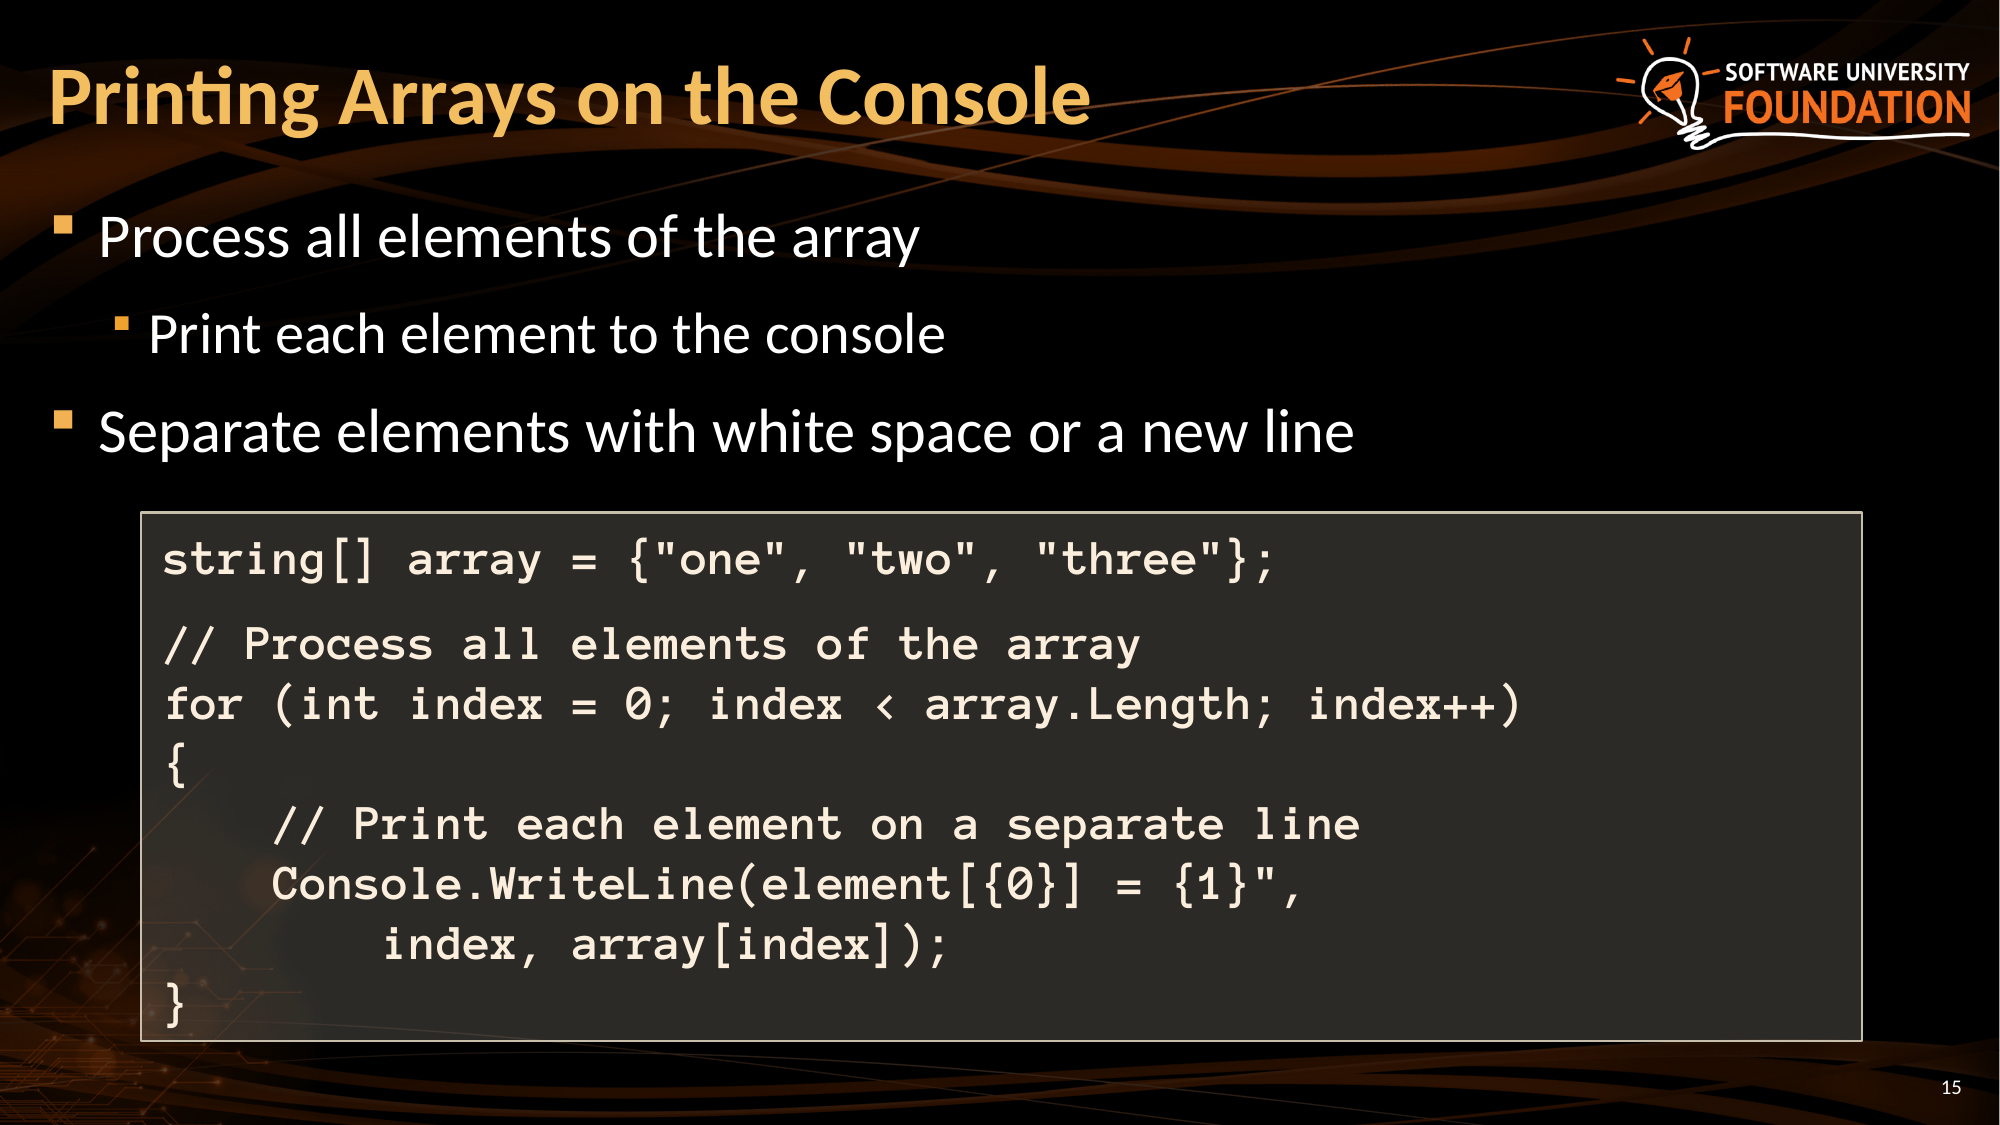

# Printing Arrays on the Console
Process all elements of the array
Print each element to the console
Separate elements with white space or a new line
string[] array = {"one", "two", "three"};
// Process all elements of the array
for (int index = 0; index < array.Length; index++)
{
    // Print each element on a separate line
    Console.WriteLine(element[{0}] = {1}",
        index, array[index]);
}
15